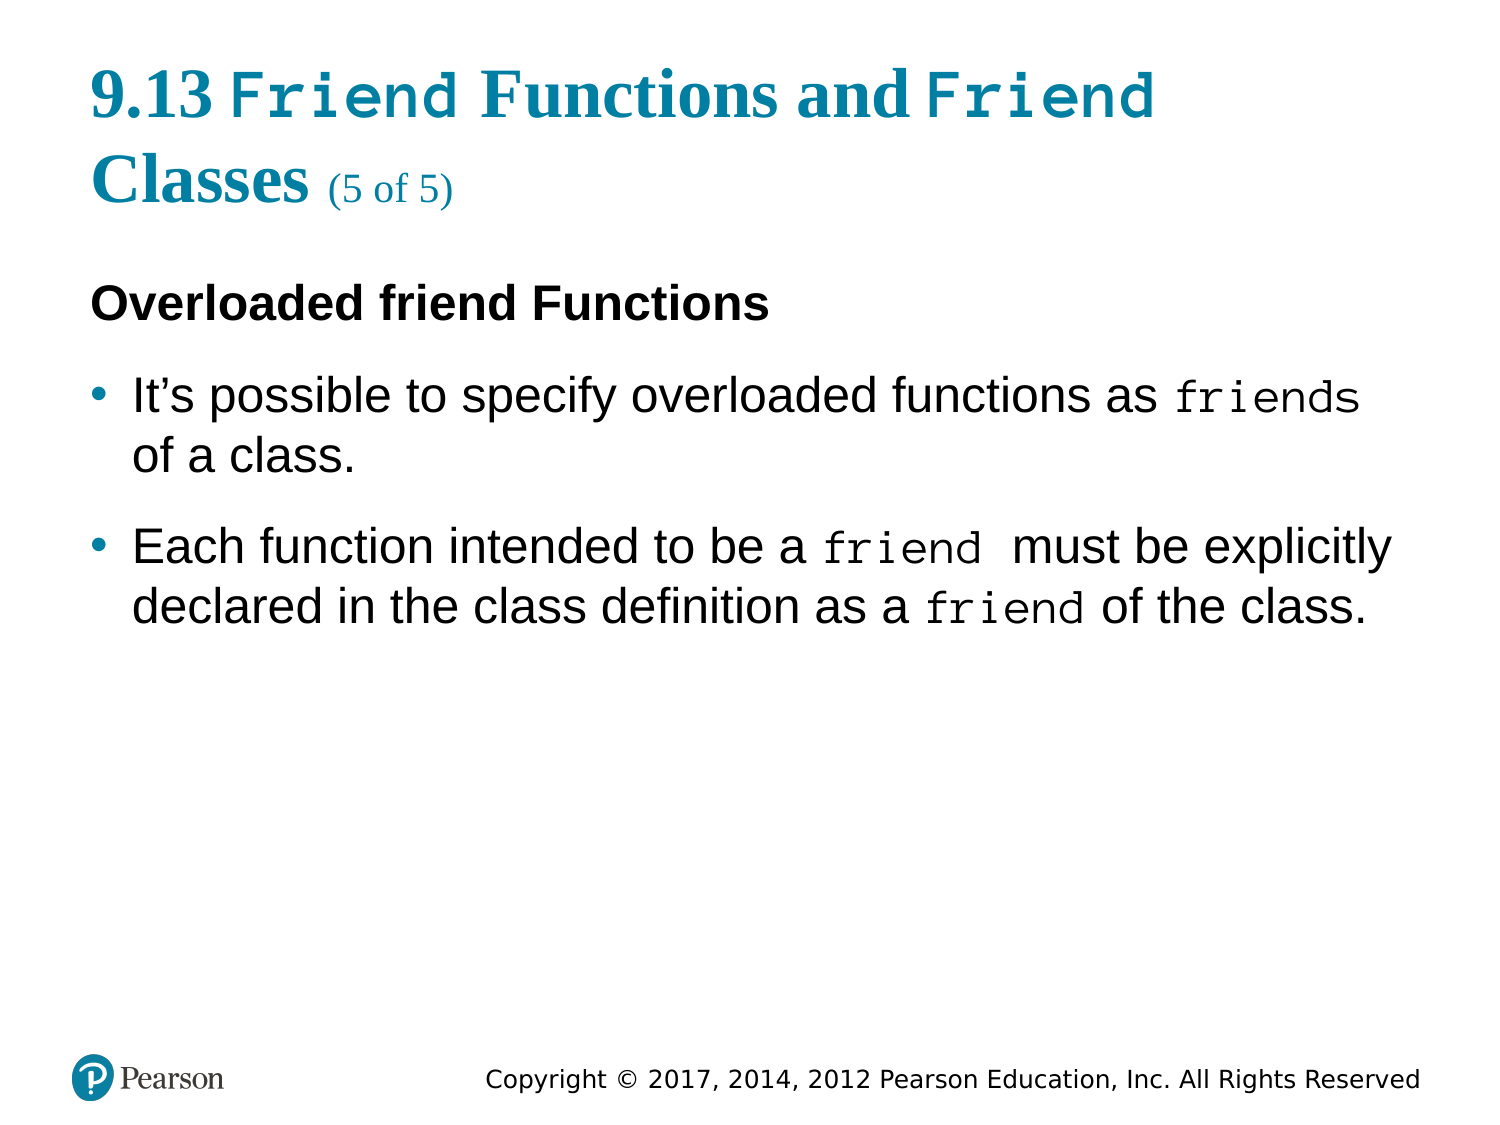

# 9.13 Friend Functions and Friend Classes (5 of 5)
Overloaded friend Functions
It’s possible to specify overloaded functions as friends of a class.
Each function intended to be a friend must be explicitly declared in the class definition as a friend of the class.